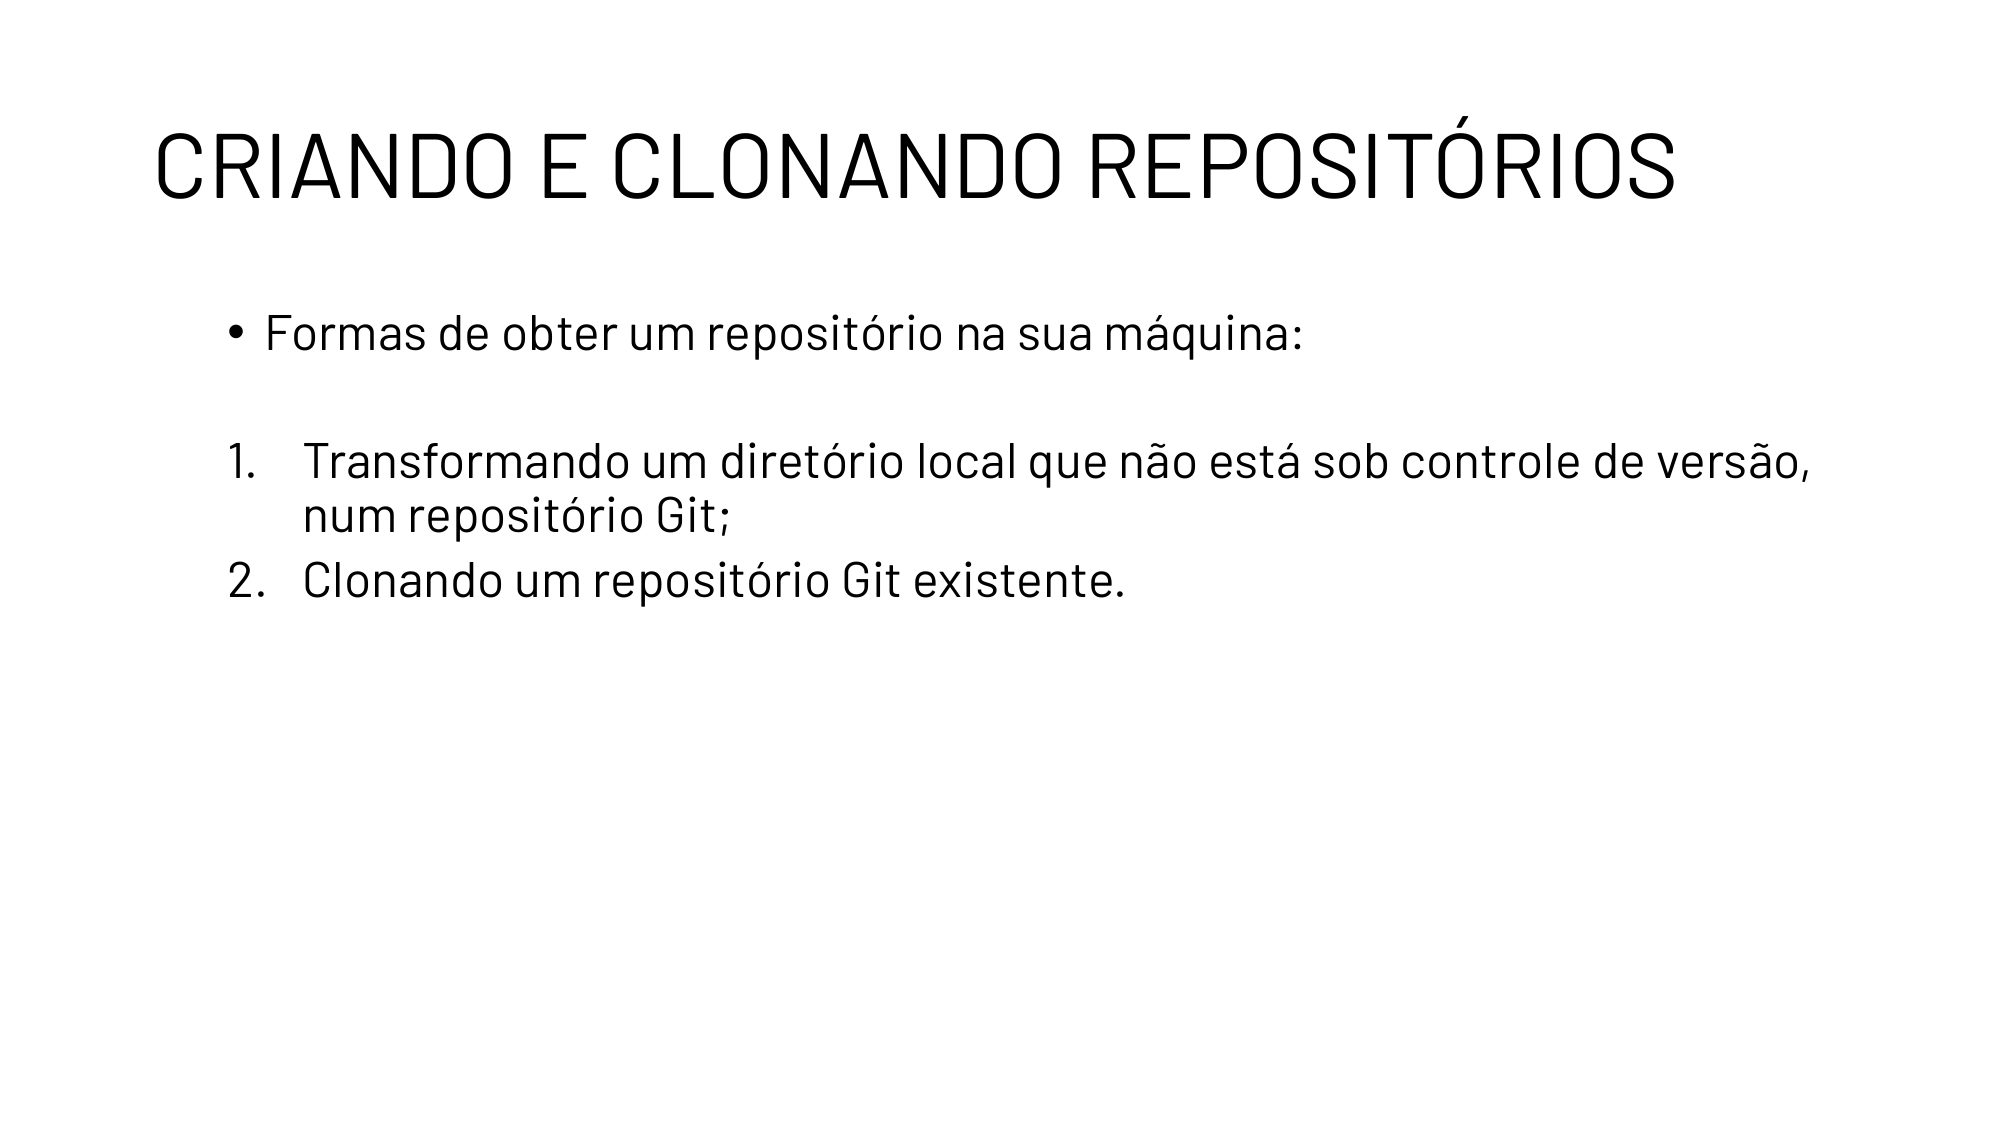

# CRIANDO E CLONANDO REPOSITÓRIOS
Formas de obter um repositório na sua máquina:

Transformando um diretório local que não está sob controle de versão, num repositório Git;
Clonando um repositório Git existente.